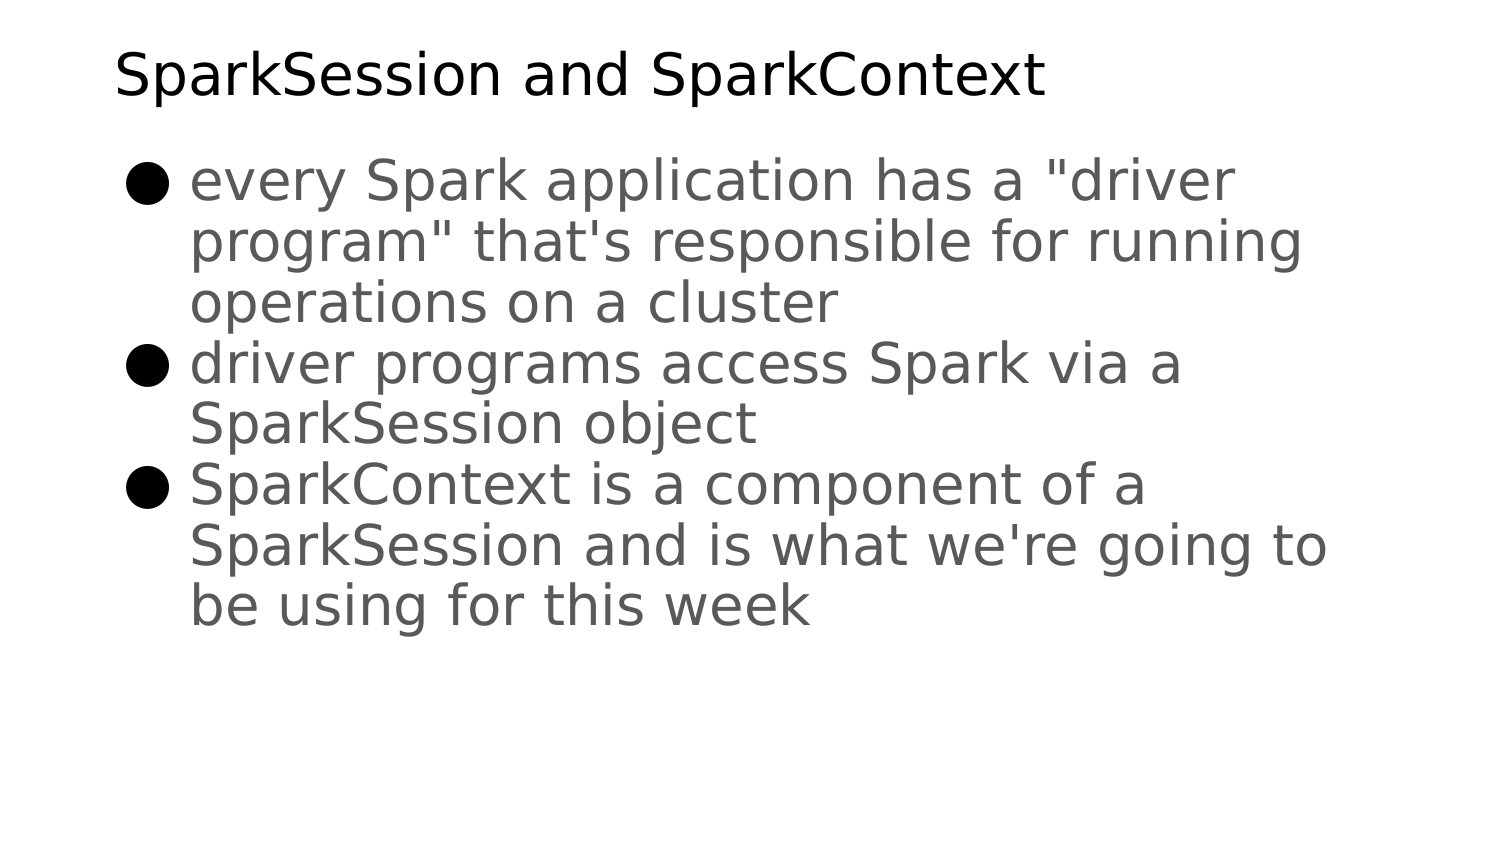

# SparkSession and SparkContext
every Spark application has a "driver program" that's responsible for running operations on a cluster
driver programs access Spark via a SparkSession object
SparkContext is a component of a SparkSession and is what we're going to be using for this week